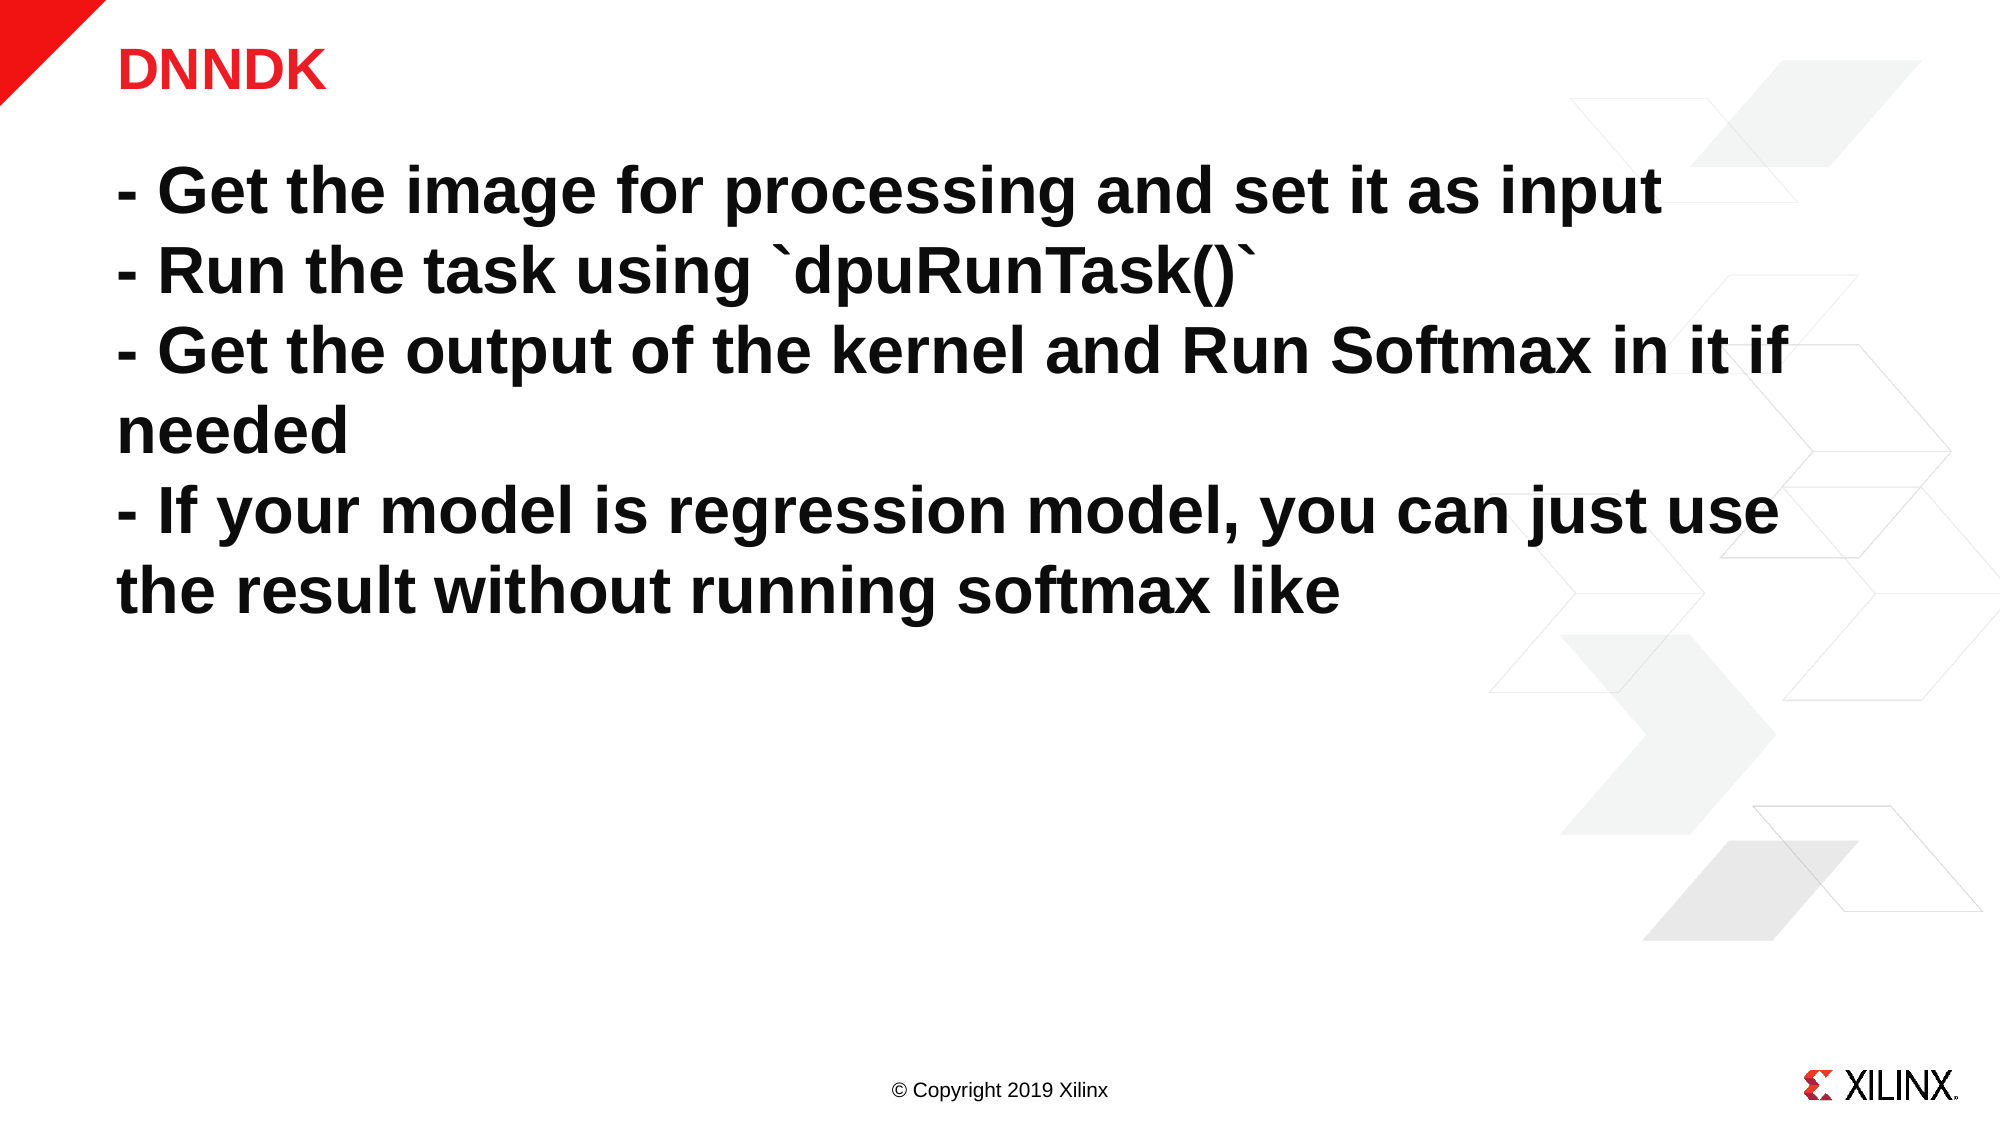

# DNNDK
- Get the image for processing and set it as input
- Run the task using `dpuRunTask()`
- Get the output of the kernel and Run Softmax in it if needed
- If your model is regression model, you can just use the result without running softmax like